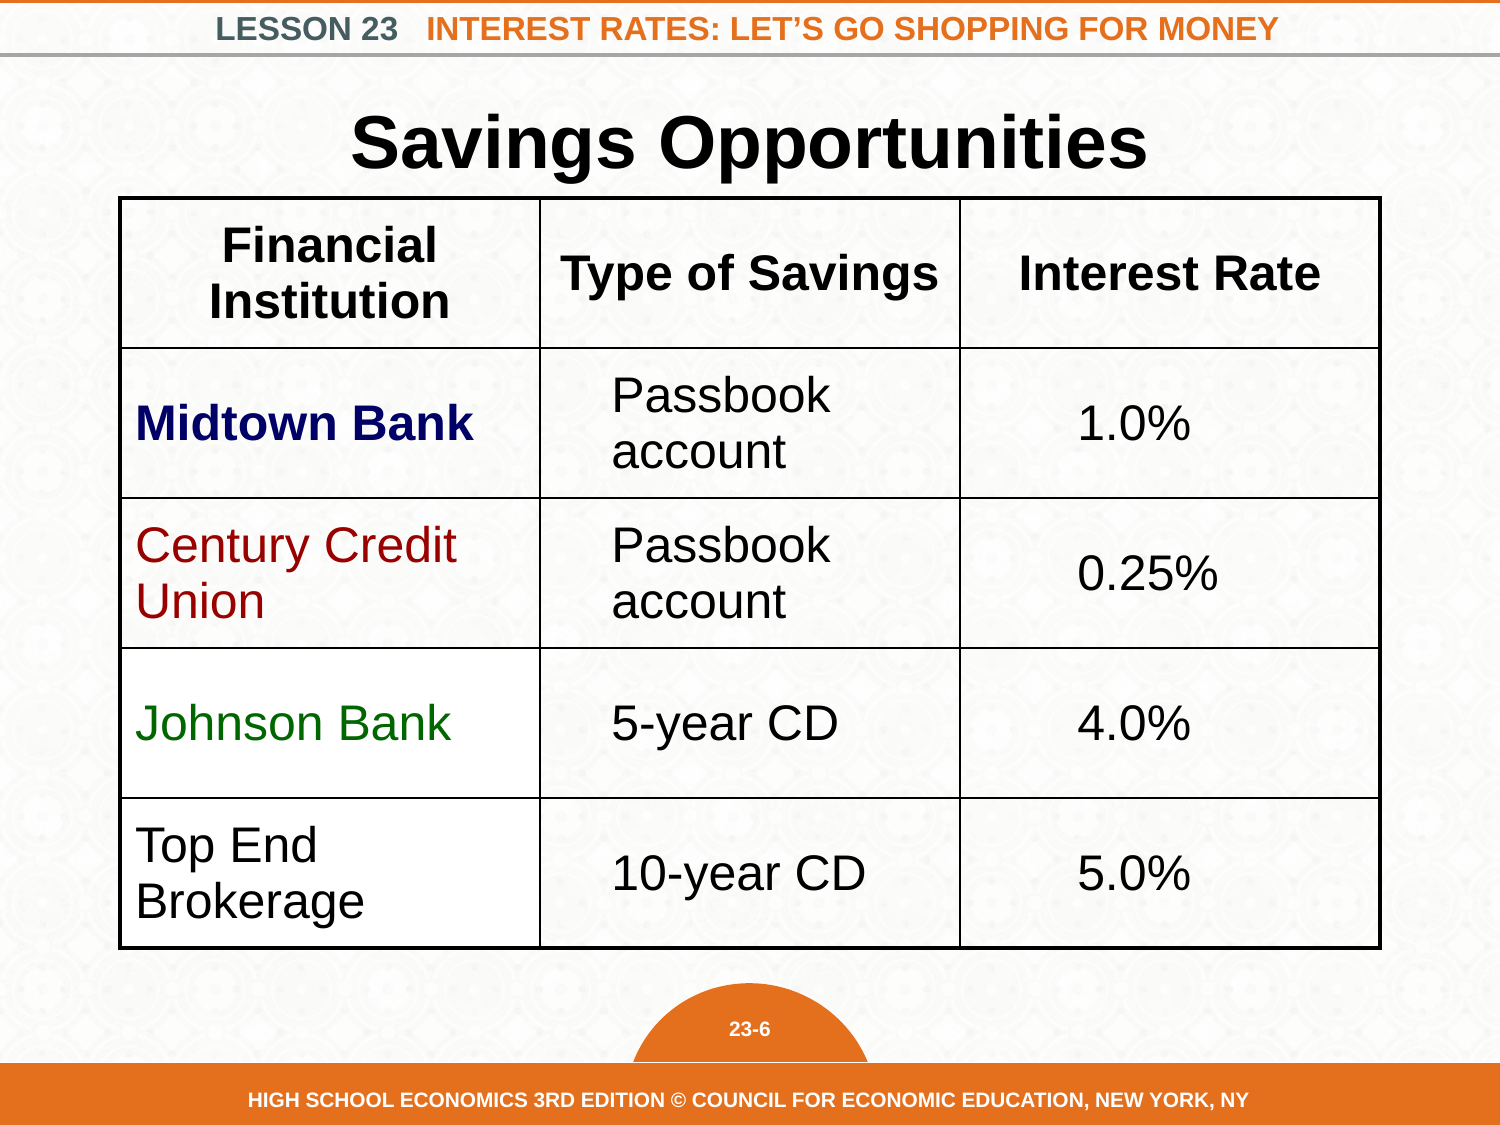

# Savings Opportunities
| Financial Institution | Type of Savings | Interest Rate |
| --- | --- | --- |
| Midtown Bank | Passbook account | 1.0% |
| Century Credit Union | Passbook account | 0.25% |
| Johnson Bank | 5-year CD | 4.0% |
| Top End Brokerage | 10-year CD | 5.0% |